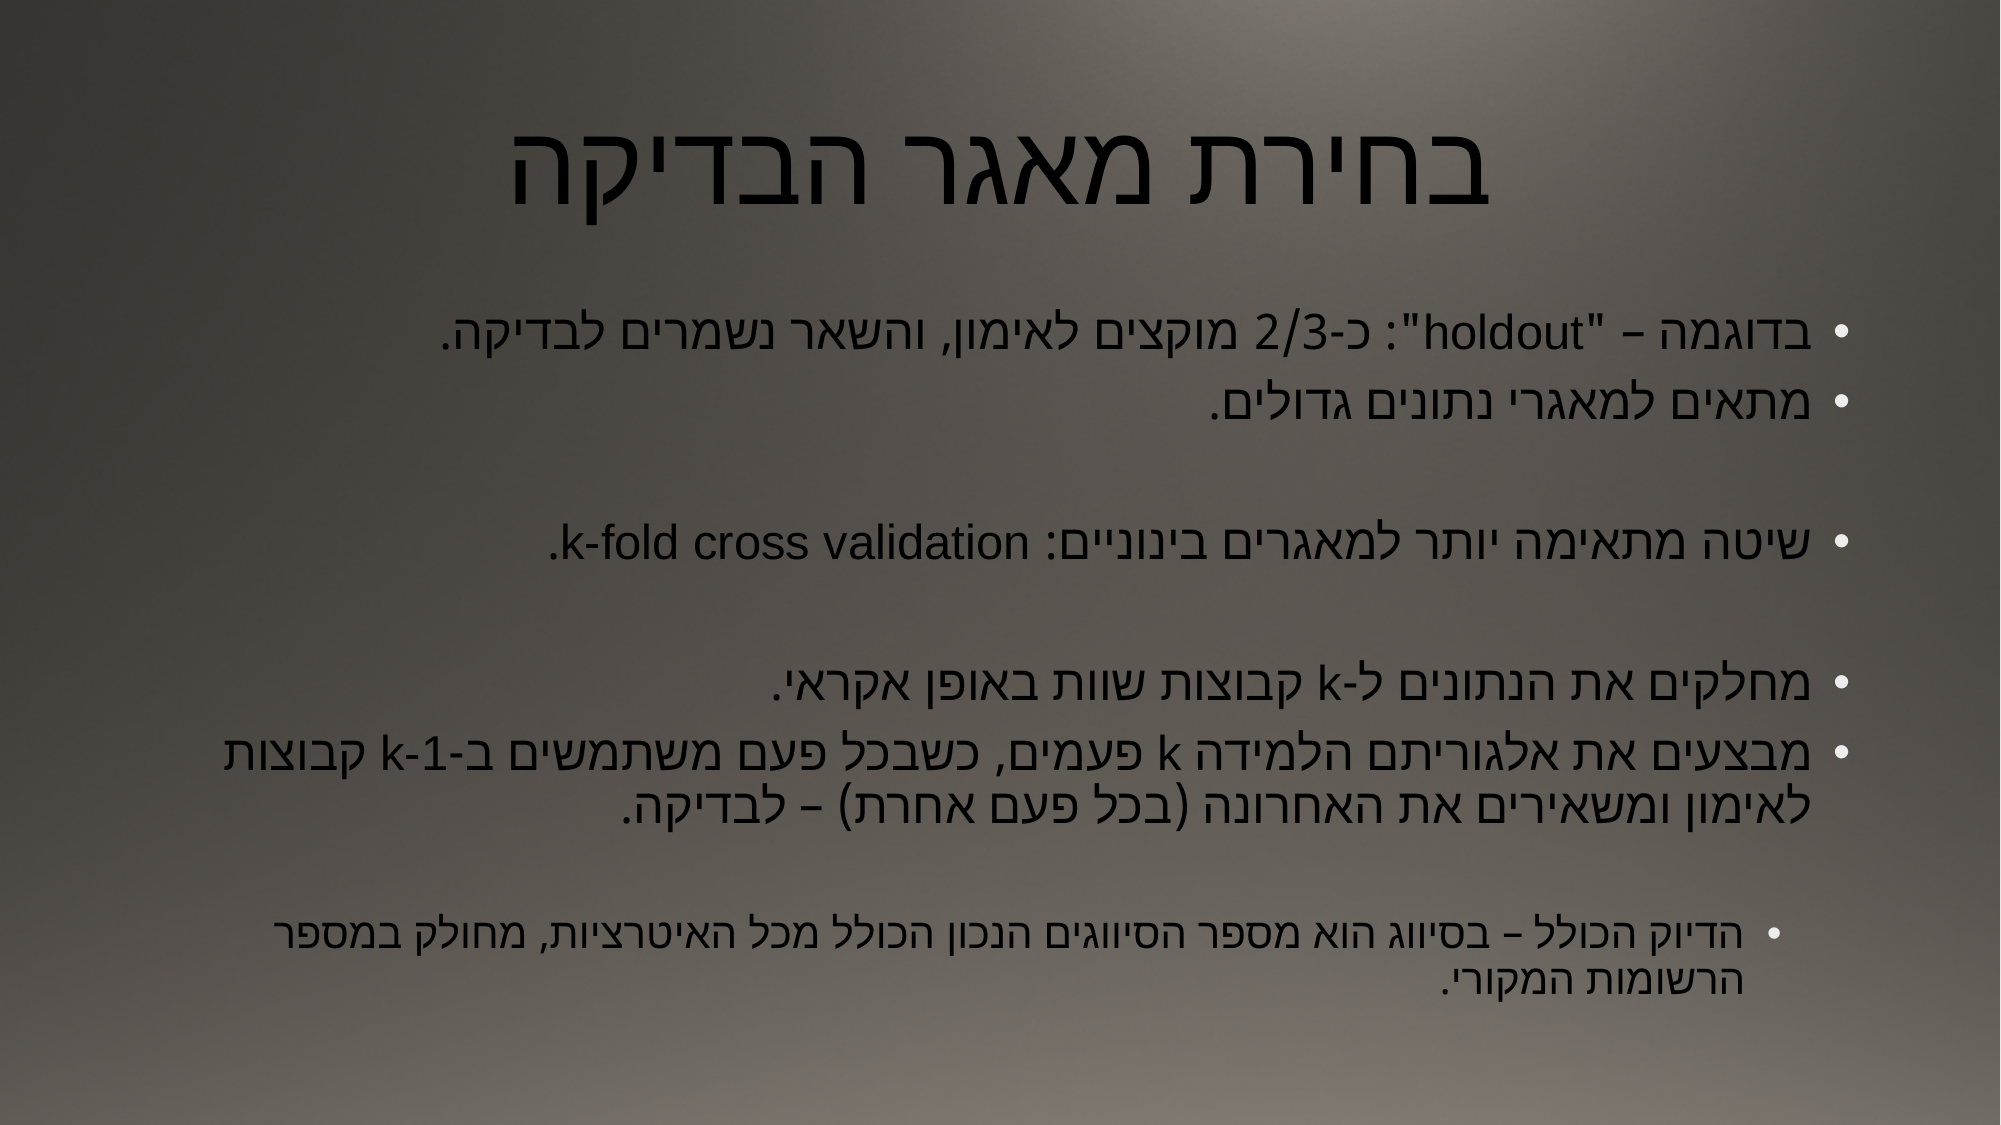

# בחירת מאגר הבדיקה
בדוגמה – "holdout": כ-2/3 מוקצים לאימון, והשאר נשמרים לבדיקה.
מתאים למאגרי נתונים גדולים.

שיטה מתאימה יותר למאגרים בינוניים: k-fold cross validation.

מחלקים את הנתונים ל-k קבוצות שוות באופן אקראי.
מבצעים את אלגוריתם הלמידה k פעמים, כשבכל פעם משתמשים ב-k-1 קבוצות לאימון ומשאירים את האחרונה (בכל פעם אחרת) – לבדיקה.

הדיוק הכולל – בסיווג הוא מספר הסיווגים הנכון הכולל מכל האיטרציות, מחולק במספר הרשומות המקורי.